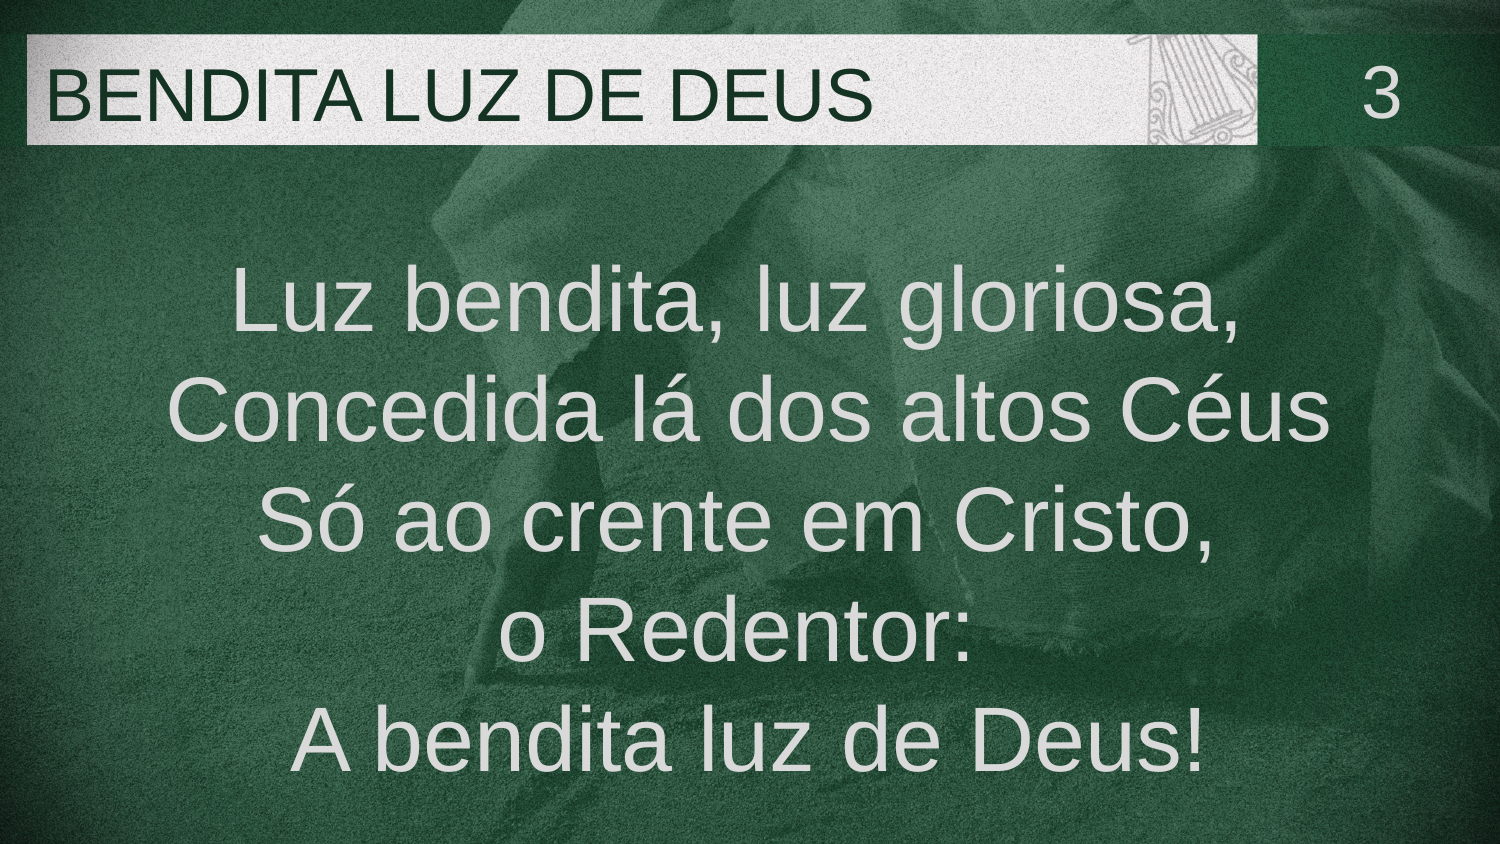

# BENDITA LUZ DE DEUS
3
Luz bendita, luz gloriosa,
Concedida lá dos altos Céus
Só ao crente em Cristo,
o Redentor:
A bendita luz de Deus!